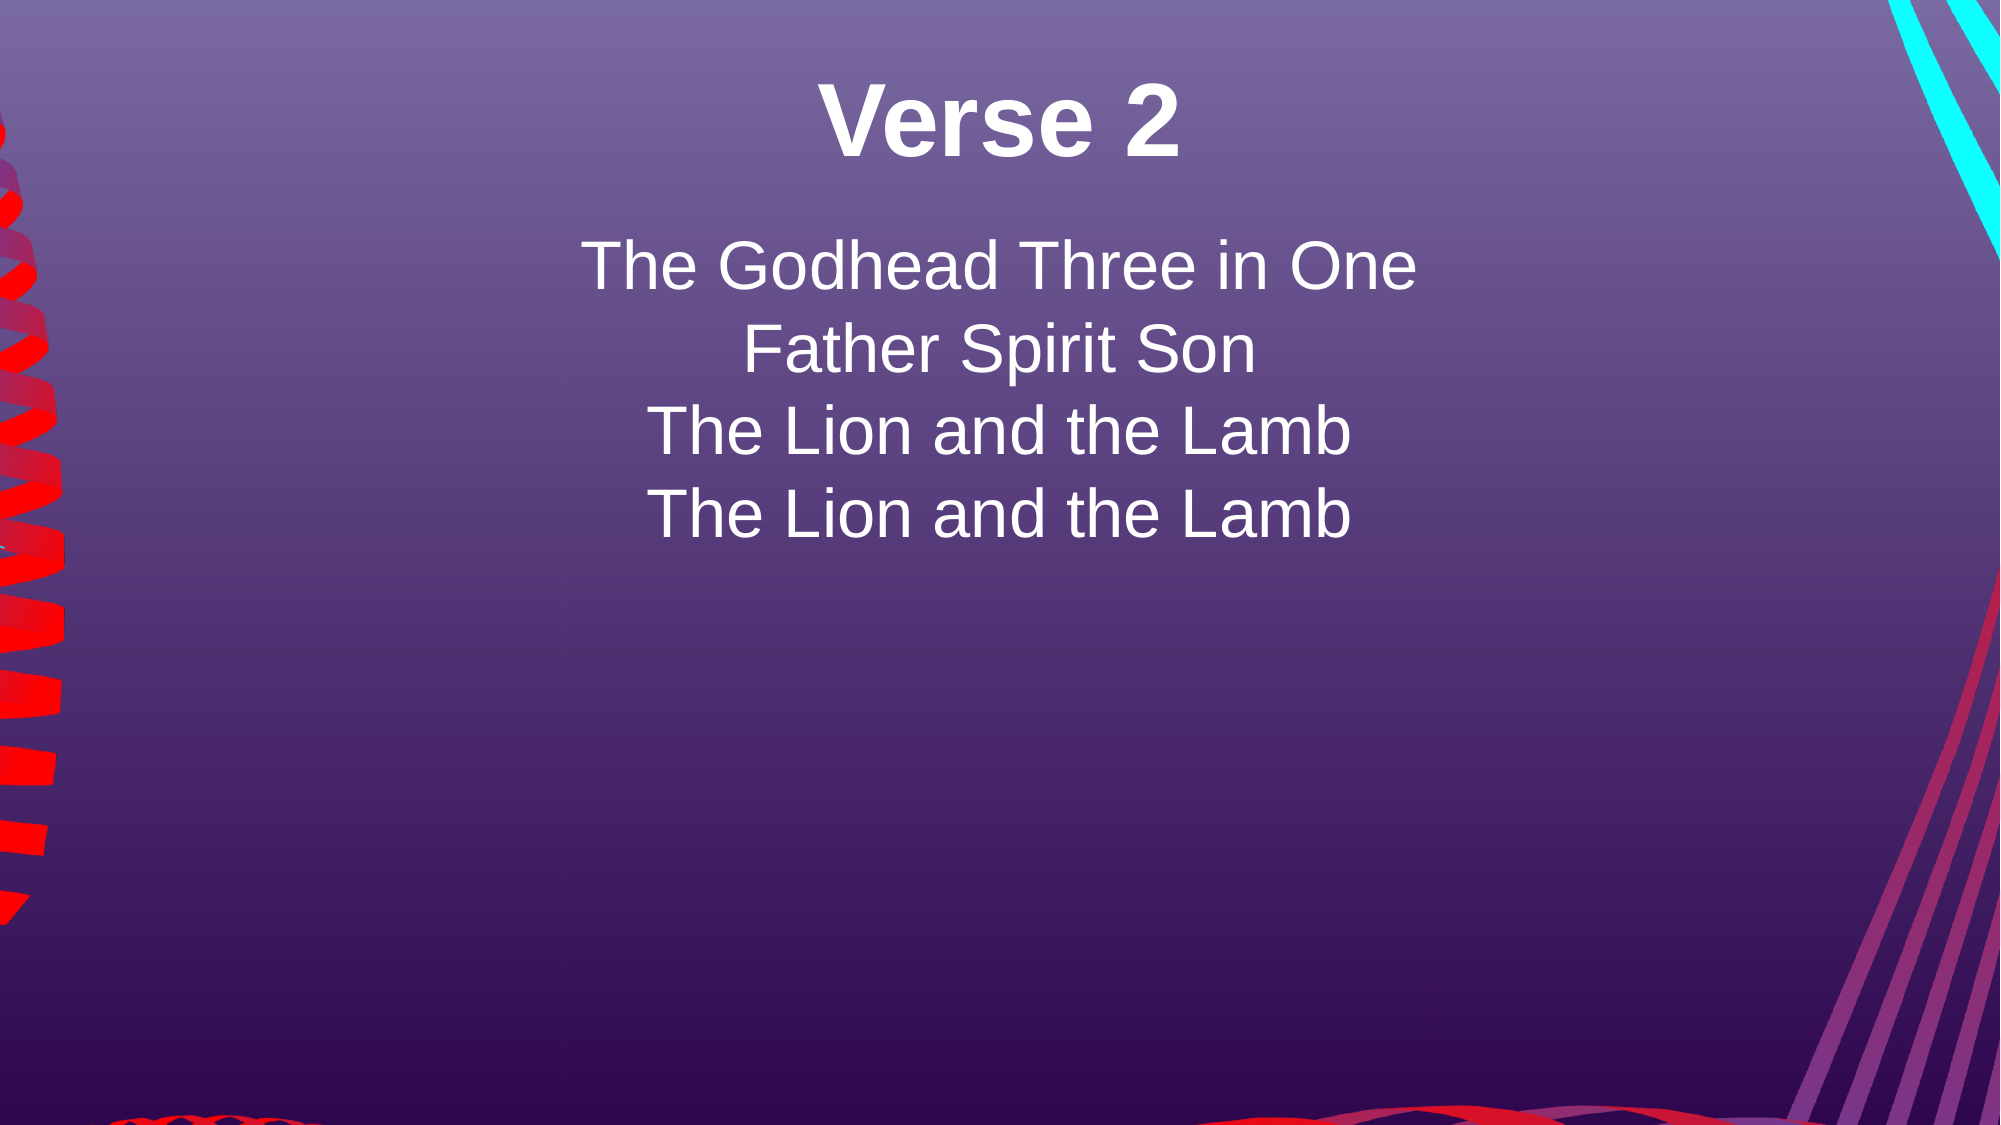

Verse 2
The Godhead Three in One
Father Spirit Son
The Lion and the Lamb
The Lion and the Lamb